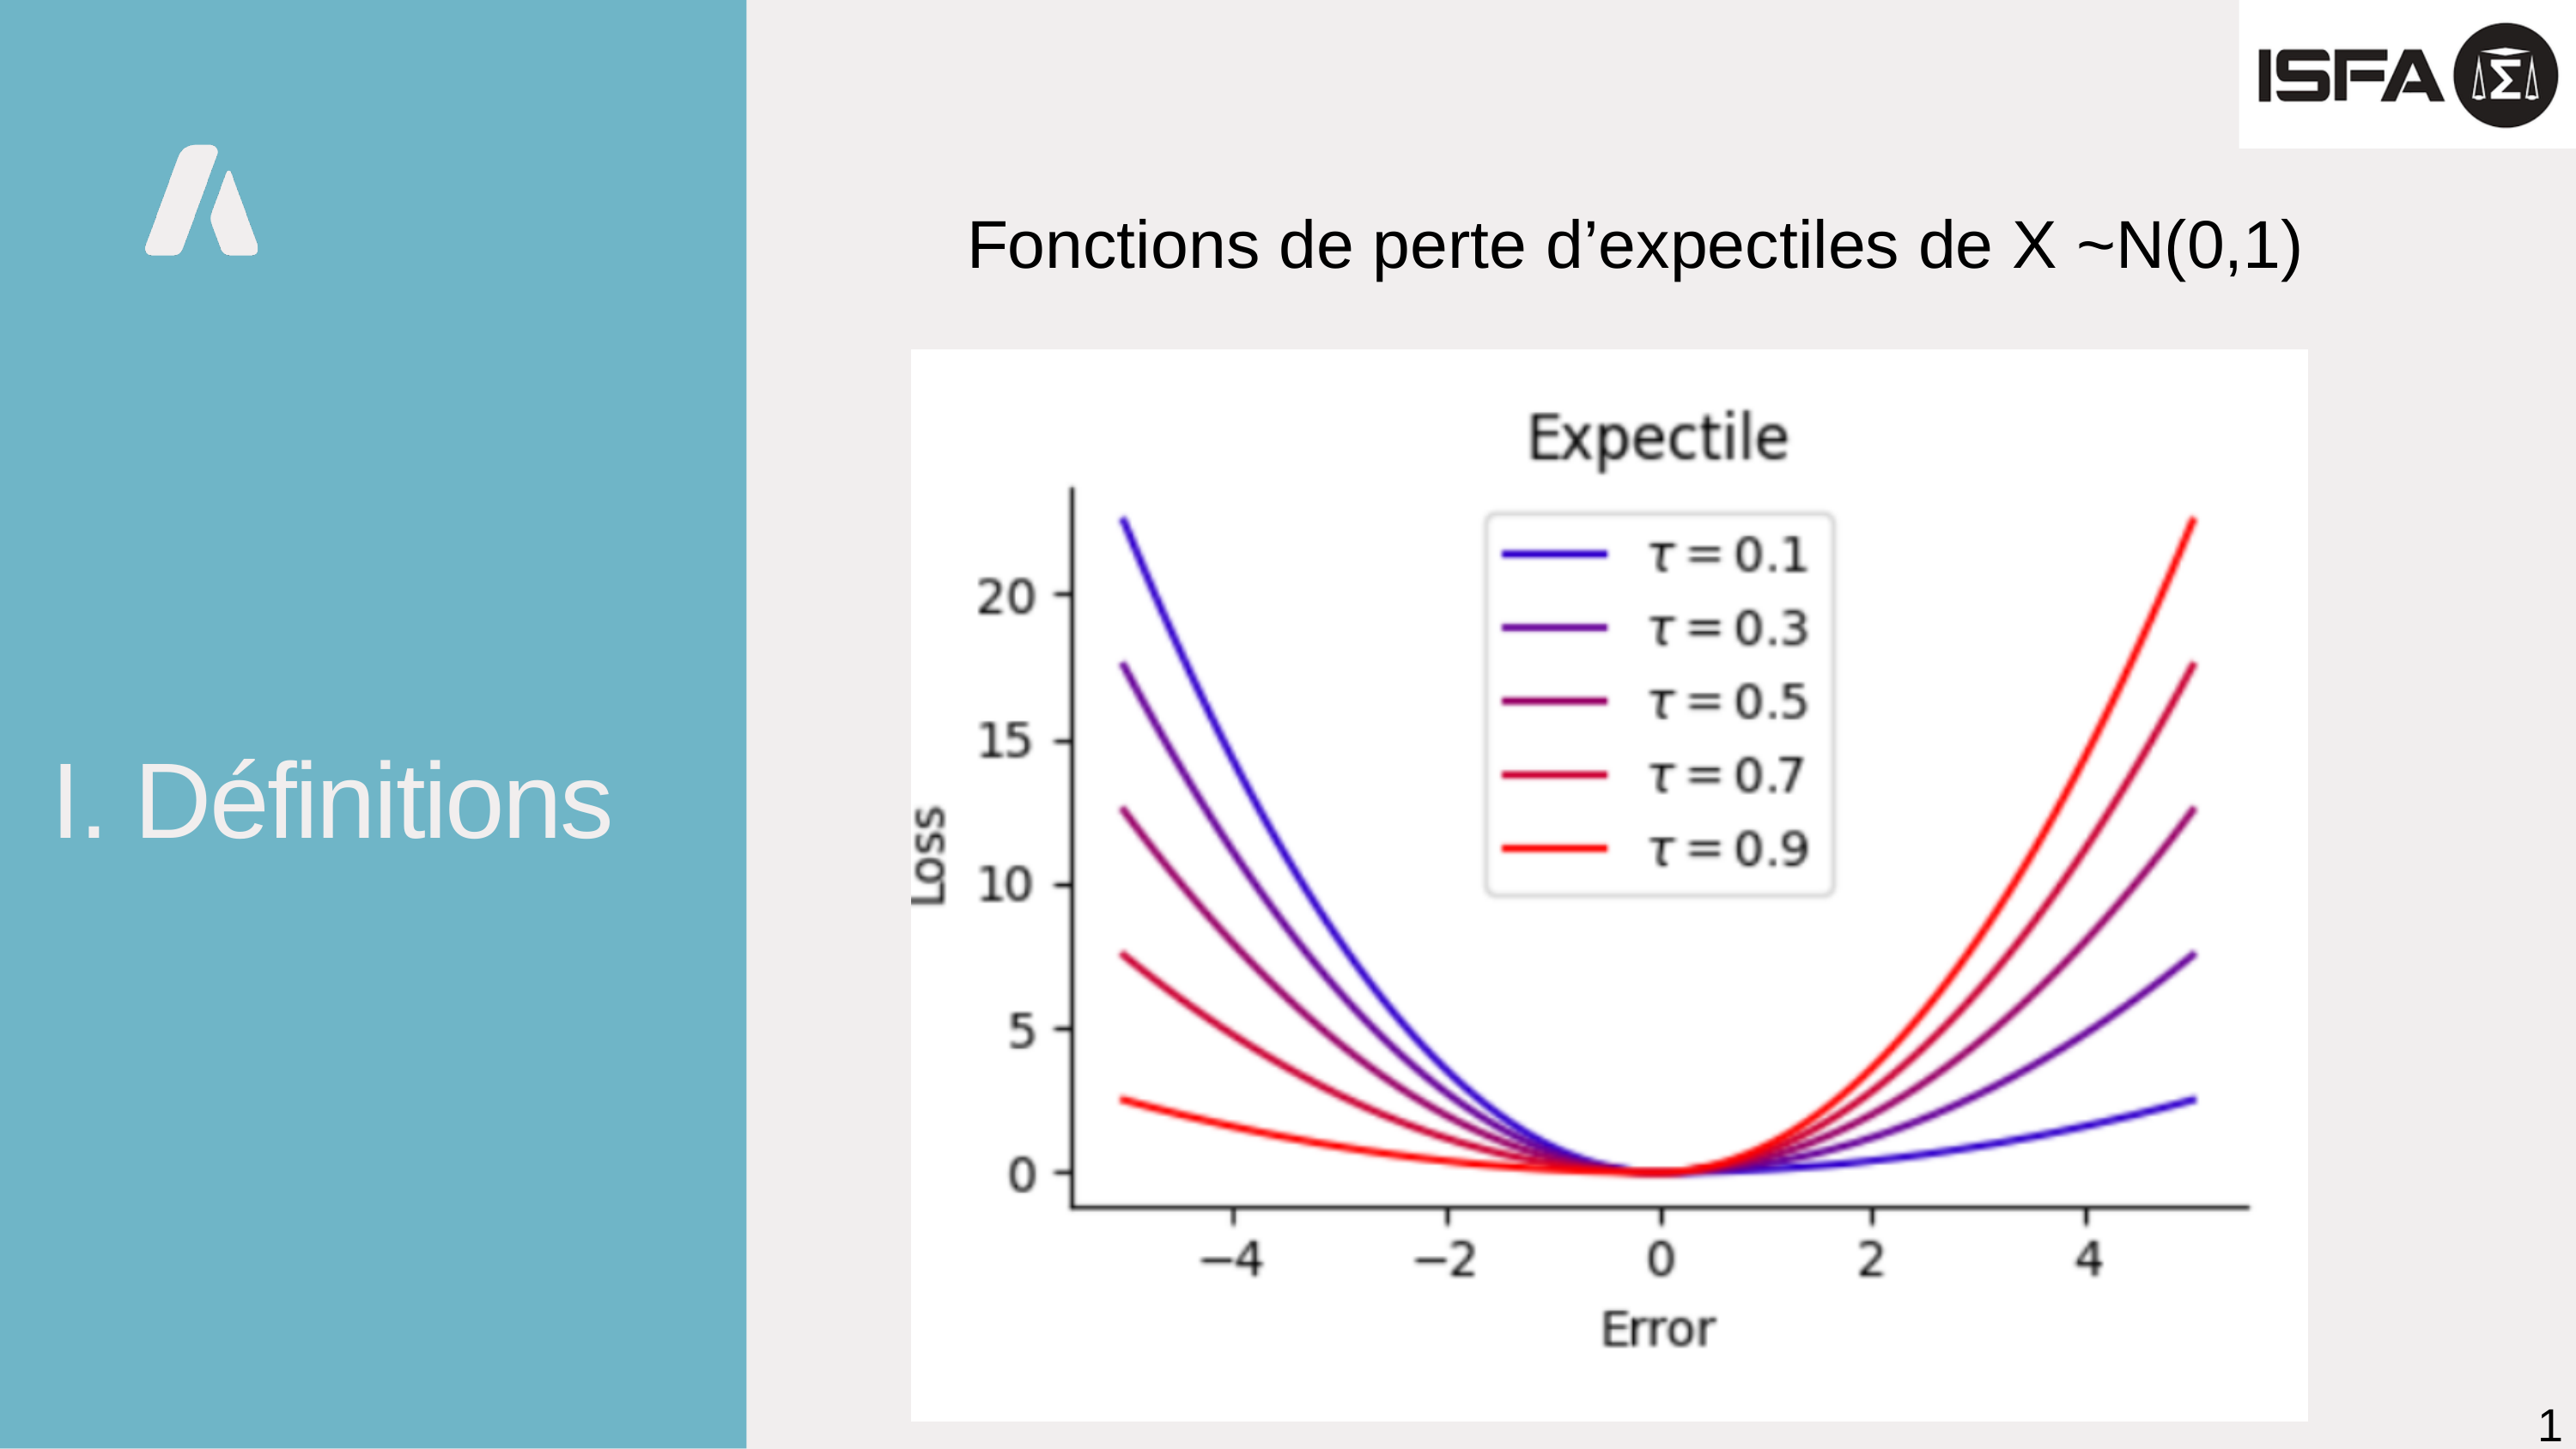

Fonctions de perte d’expectiles de X ~N(0,1)

I. Définitions
16